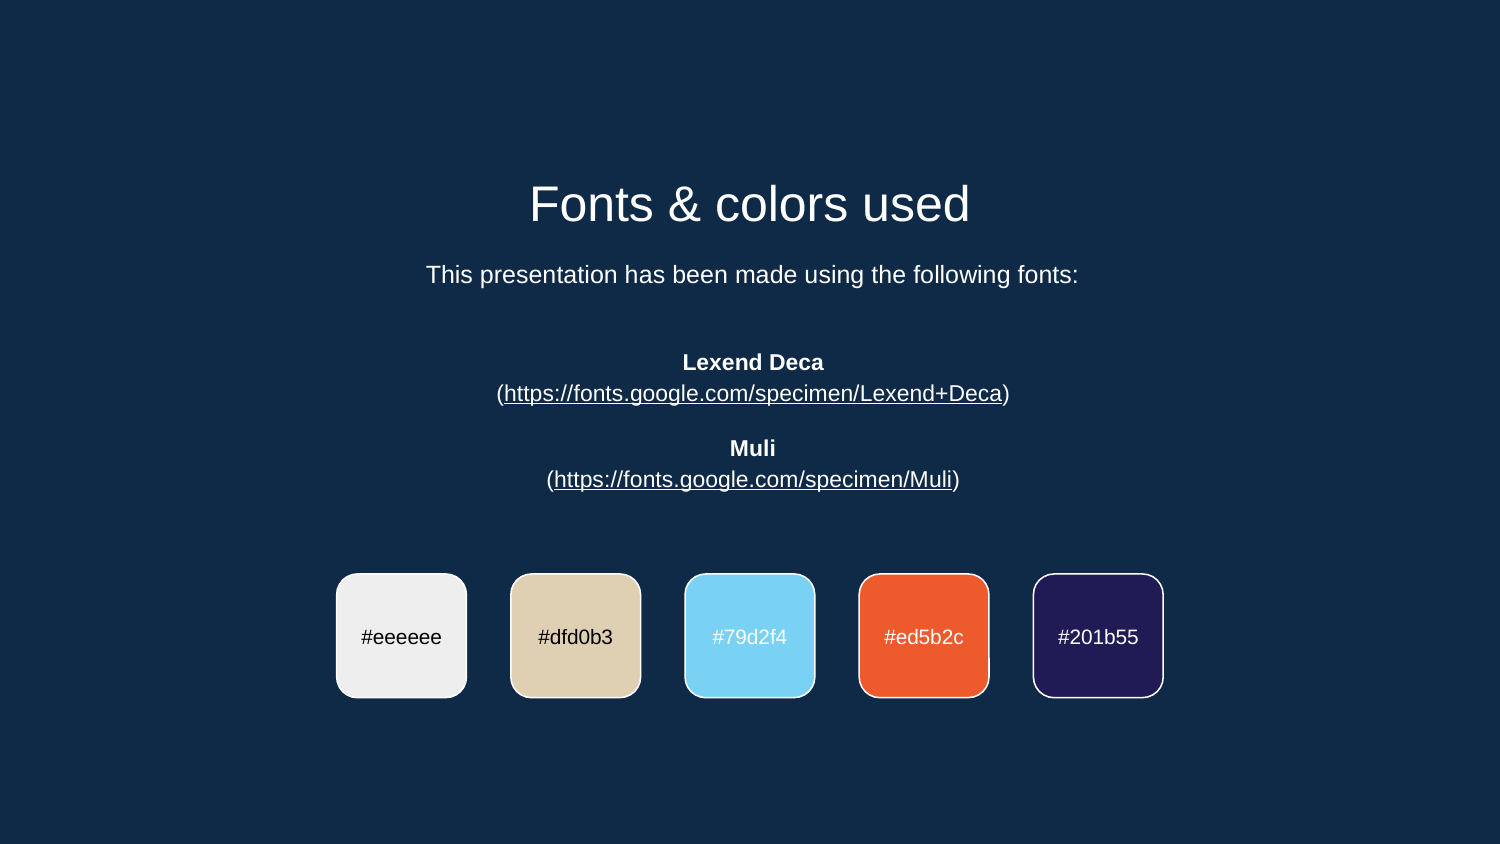

Fonts & colors used
This presentation has been made using the following fonts:

Lexend Deca
(https://fonts.google.com/specimen/Lexend+Deca)

Muli
(https://fonts.google.com/specimen/Muli)

#eeeeee
#dfd0b3
#79d2f4
#ed5b2c
#201b55